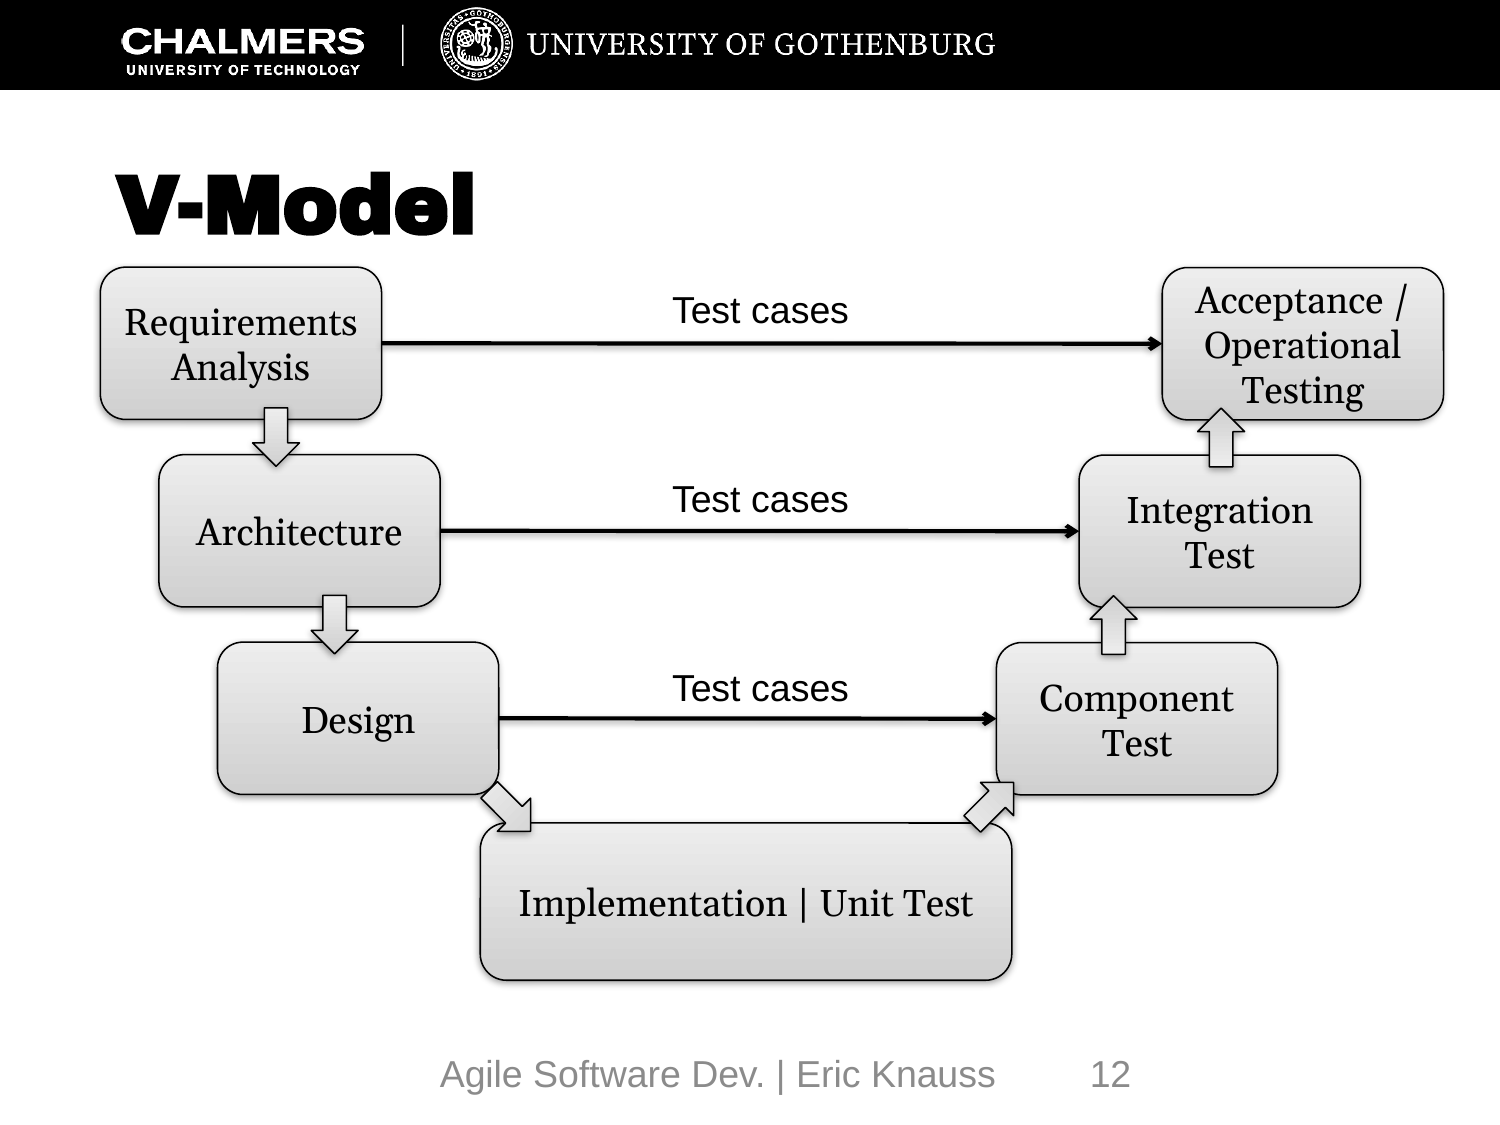

# V-Model
Requirements Analysis
Acceptance / Operational Testing
Test cases

Architecture
Integration Test
Test cases

Design
Component Test
Test cases

Implementation | Unit Test
Agile Software Dev. | Eric Knauss
12